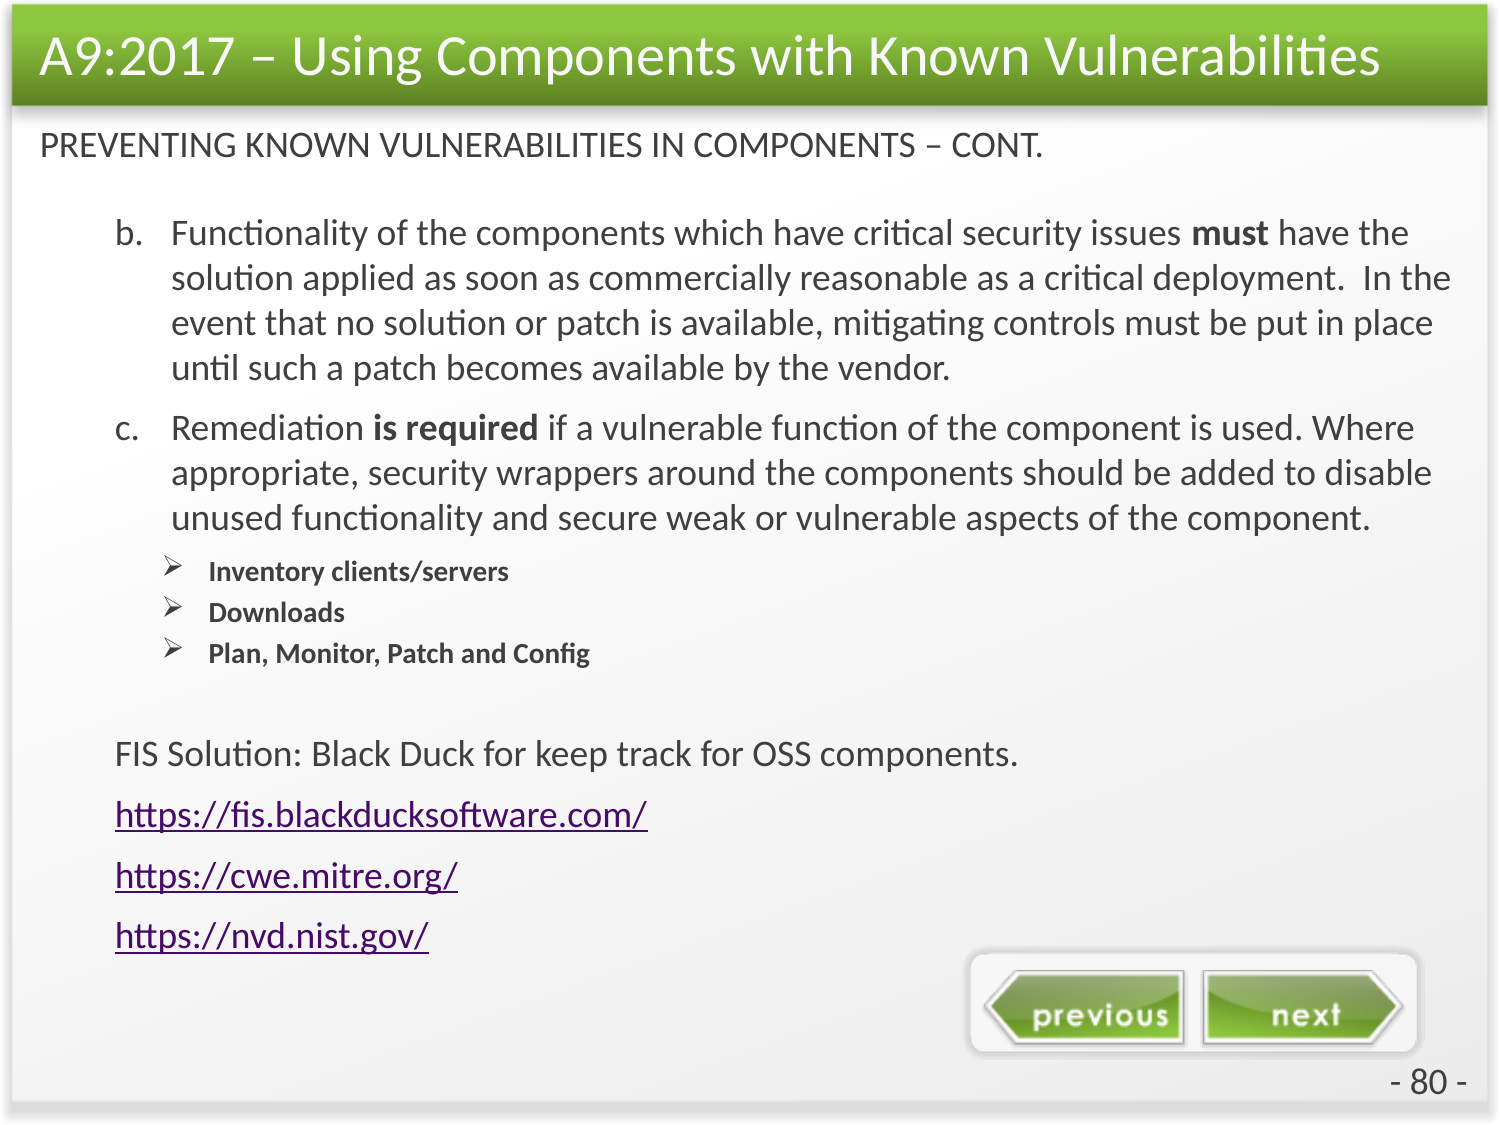

# A9:2017 – Using Components with Known Vulnerabilities
PREVENTING KNOWN VULNERABILITIES IN COMPONENTS – CONT.
Functionality of the components which have critical security issues must have the solution applied as soon as commercially reasonable as a critical deployment.  In the event that no solution or patch is available, mitigating controls must be put in place until such a patch becomes available by the vendor.
Remediation is required if a vulnerable function of the component is used. Where appropriate, security wrappers around the components should be added to disable unused functionality and secure weak or vulnerable aspects of the component.
Inventory clients/servers
Downloads
Plan, Monitor, Patch and Config

FIS Solution: Black Duck for keep track for OSS components.
https://fis.blackducksoftware.com/
https://cwe.mitre.org/
https://nvd.nist.gov/

- 80 -